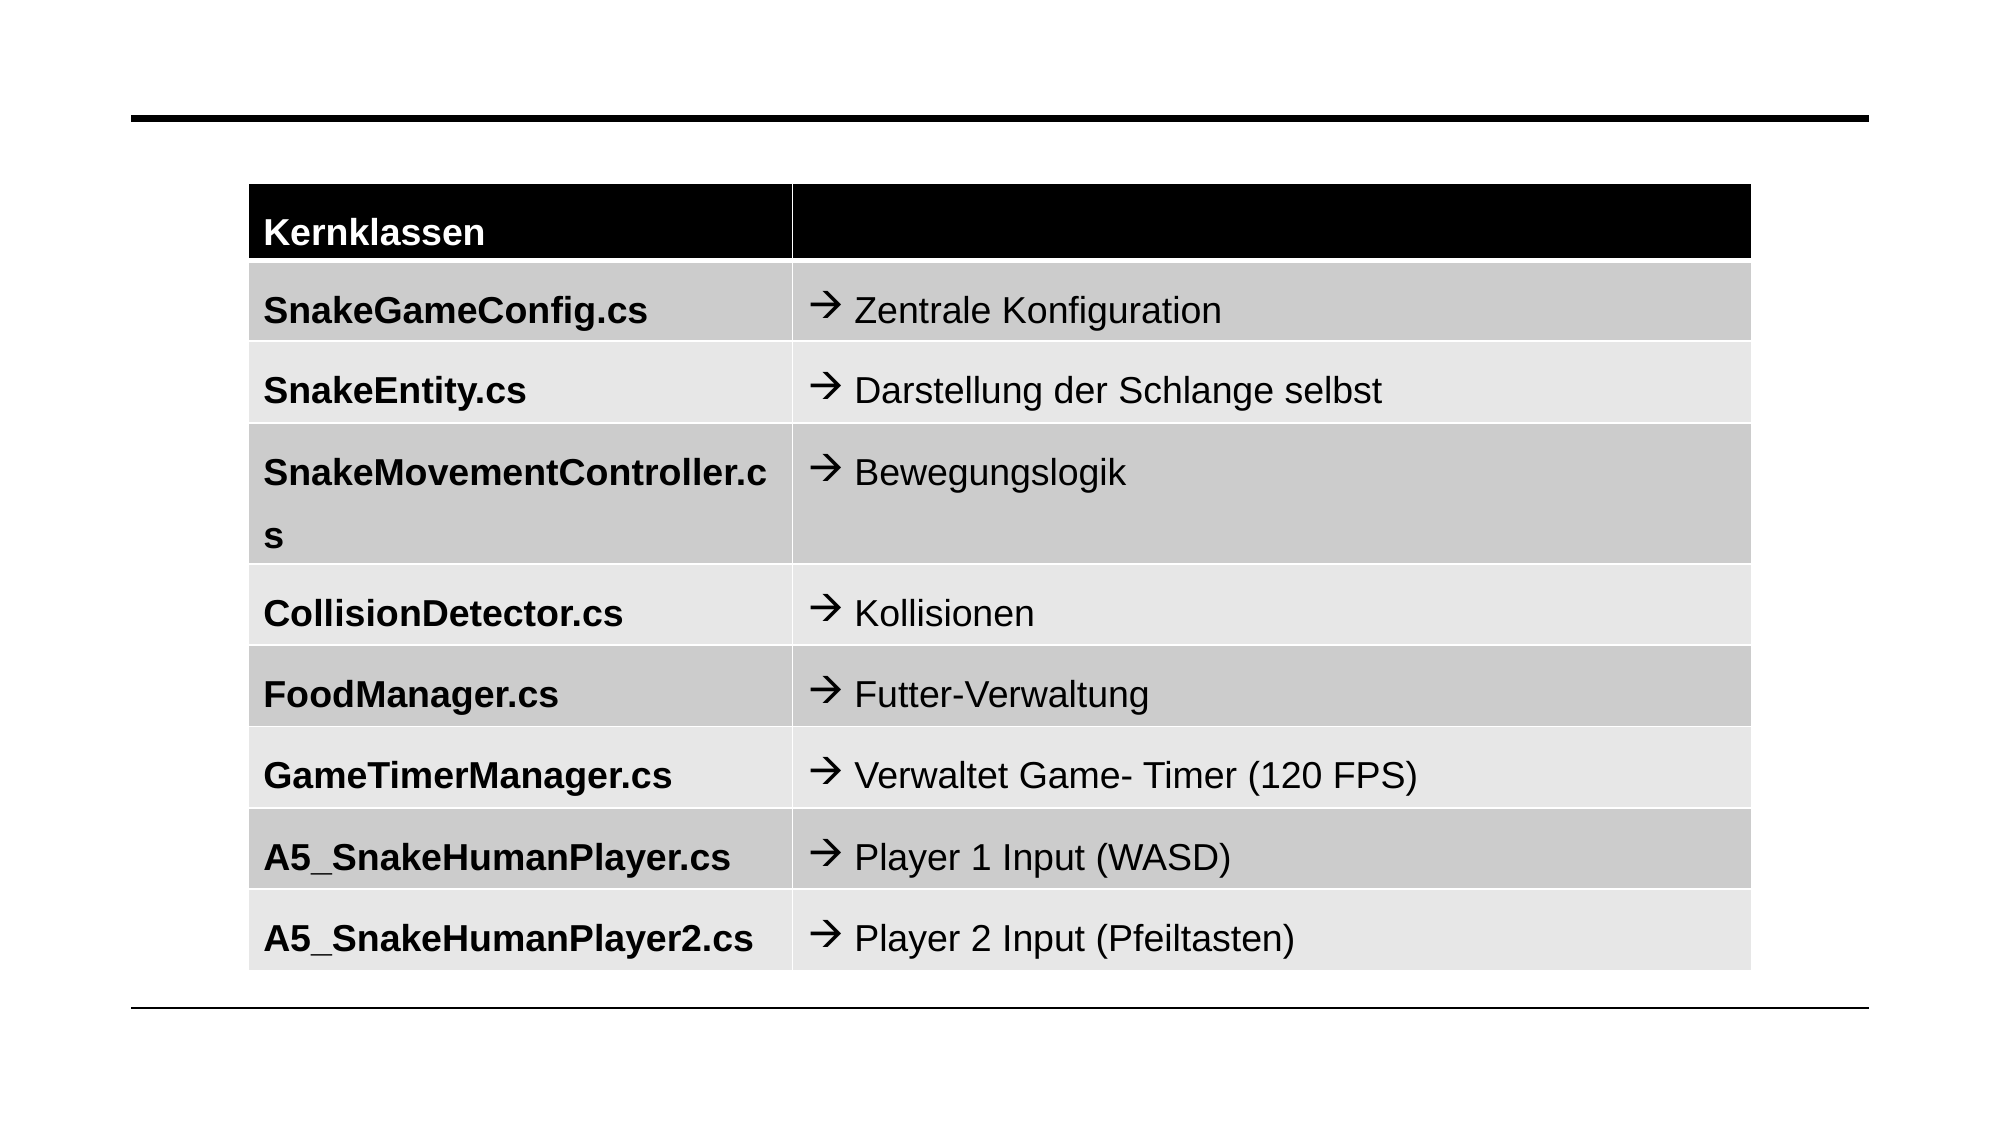

| Kernklassen |  |
| --- | --- |
| SnakeGameConfig.cs | Zentrale Konfiguration |
| SnakeEntity.cs | Darstellung der Schlange selbst |
| SnakeMovementController.cs | Bewegungslogik |
| CollisionDetector.cs | Kollisionen |
| FoodManager.cs | Futter-Verwaltung |
| GameTimerManager.cs | Verwaltet Game- Timer (120 FPS) |
| A5\_SnakeHumanPlayer.cs | Player 1 Input (WASD) |
| A5\_SnakeHumanPlayer2.cs | Player 2 Input (Pfeiltasten) |